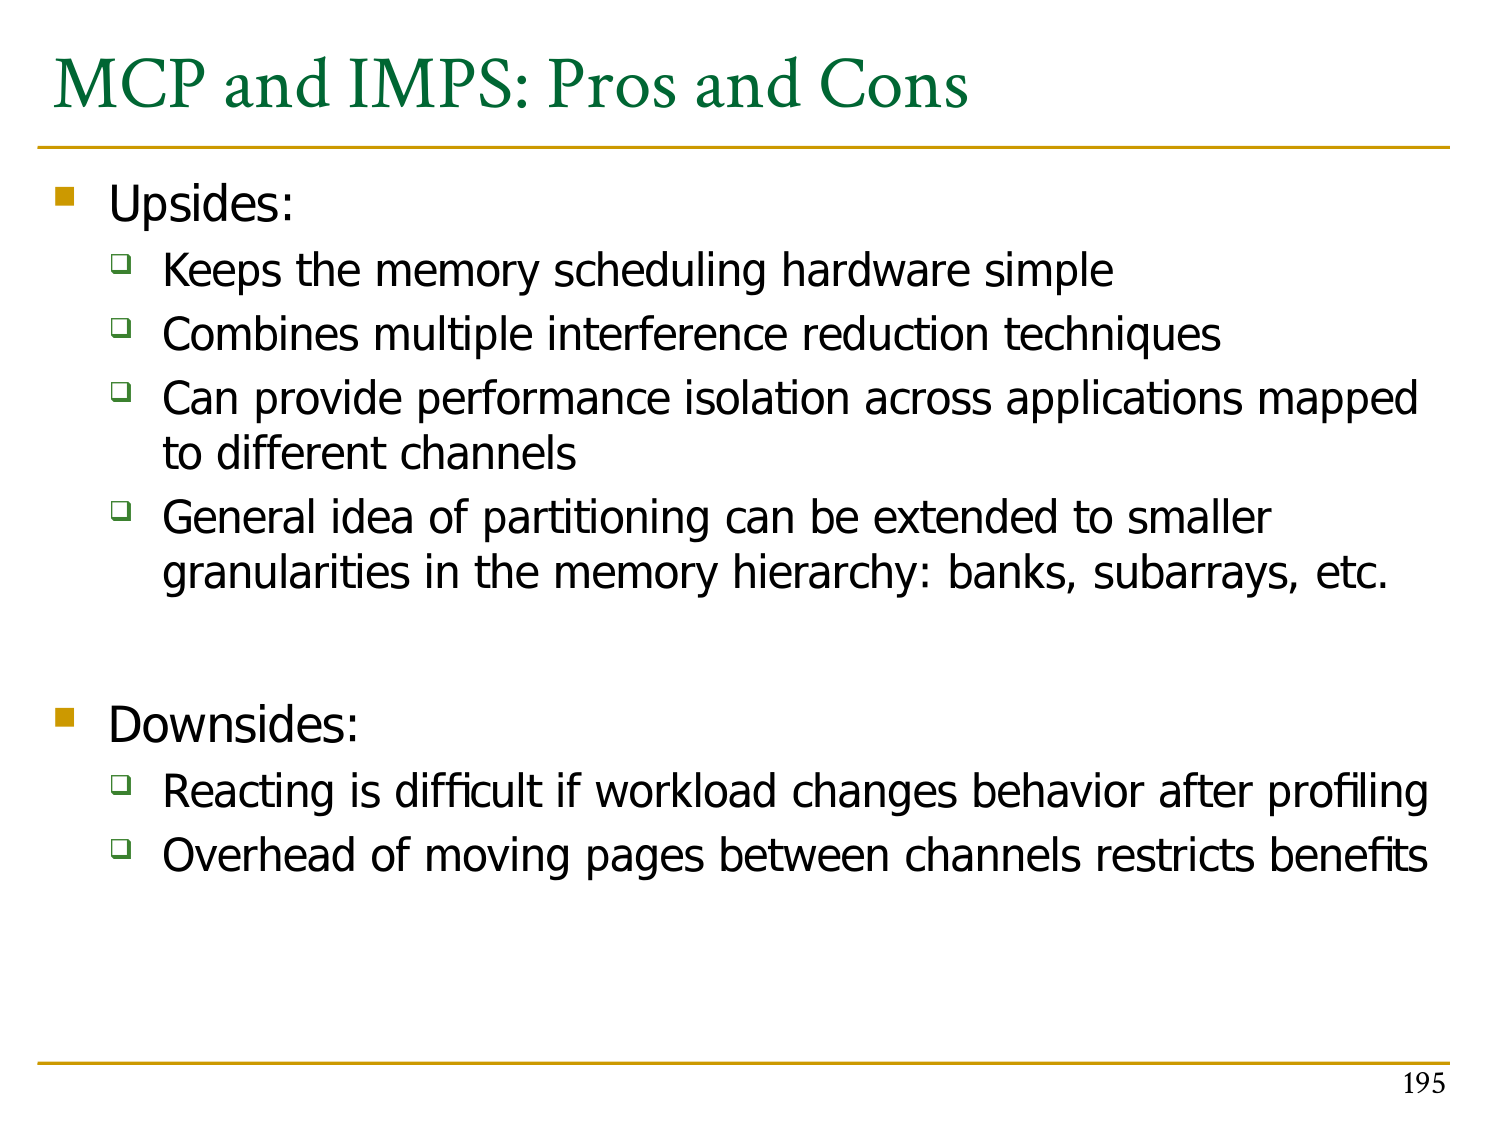

# MCP and IMPS: Pros and Cons
Upsides:
Keeps the memory scheduling hardware simple
Combines multiple interference reduction techniques
Can provide performance isolation across applications mapped to different channels
General idea of partitioning can be extended to smaller granularities in the memory hierarchy: banks, subarrays, etc.

Downsides:
Reacting is difficult if workload changes behavior after profiling
Overhead of moving pages between channels restricts benefits

195